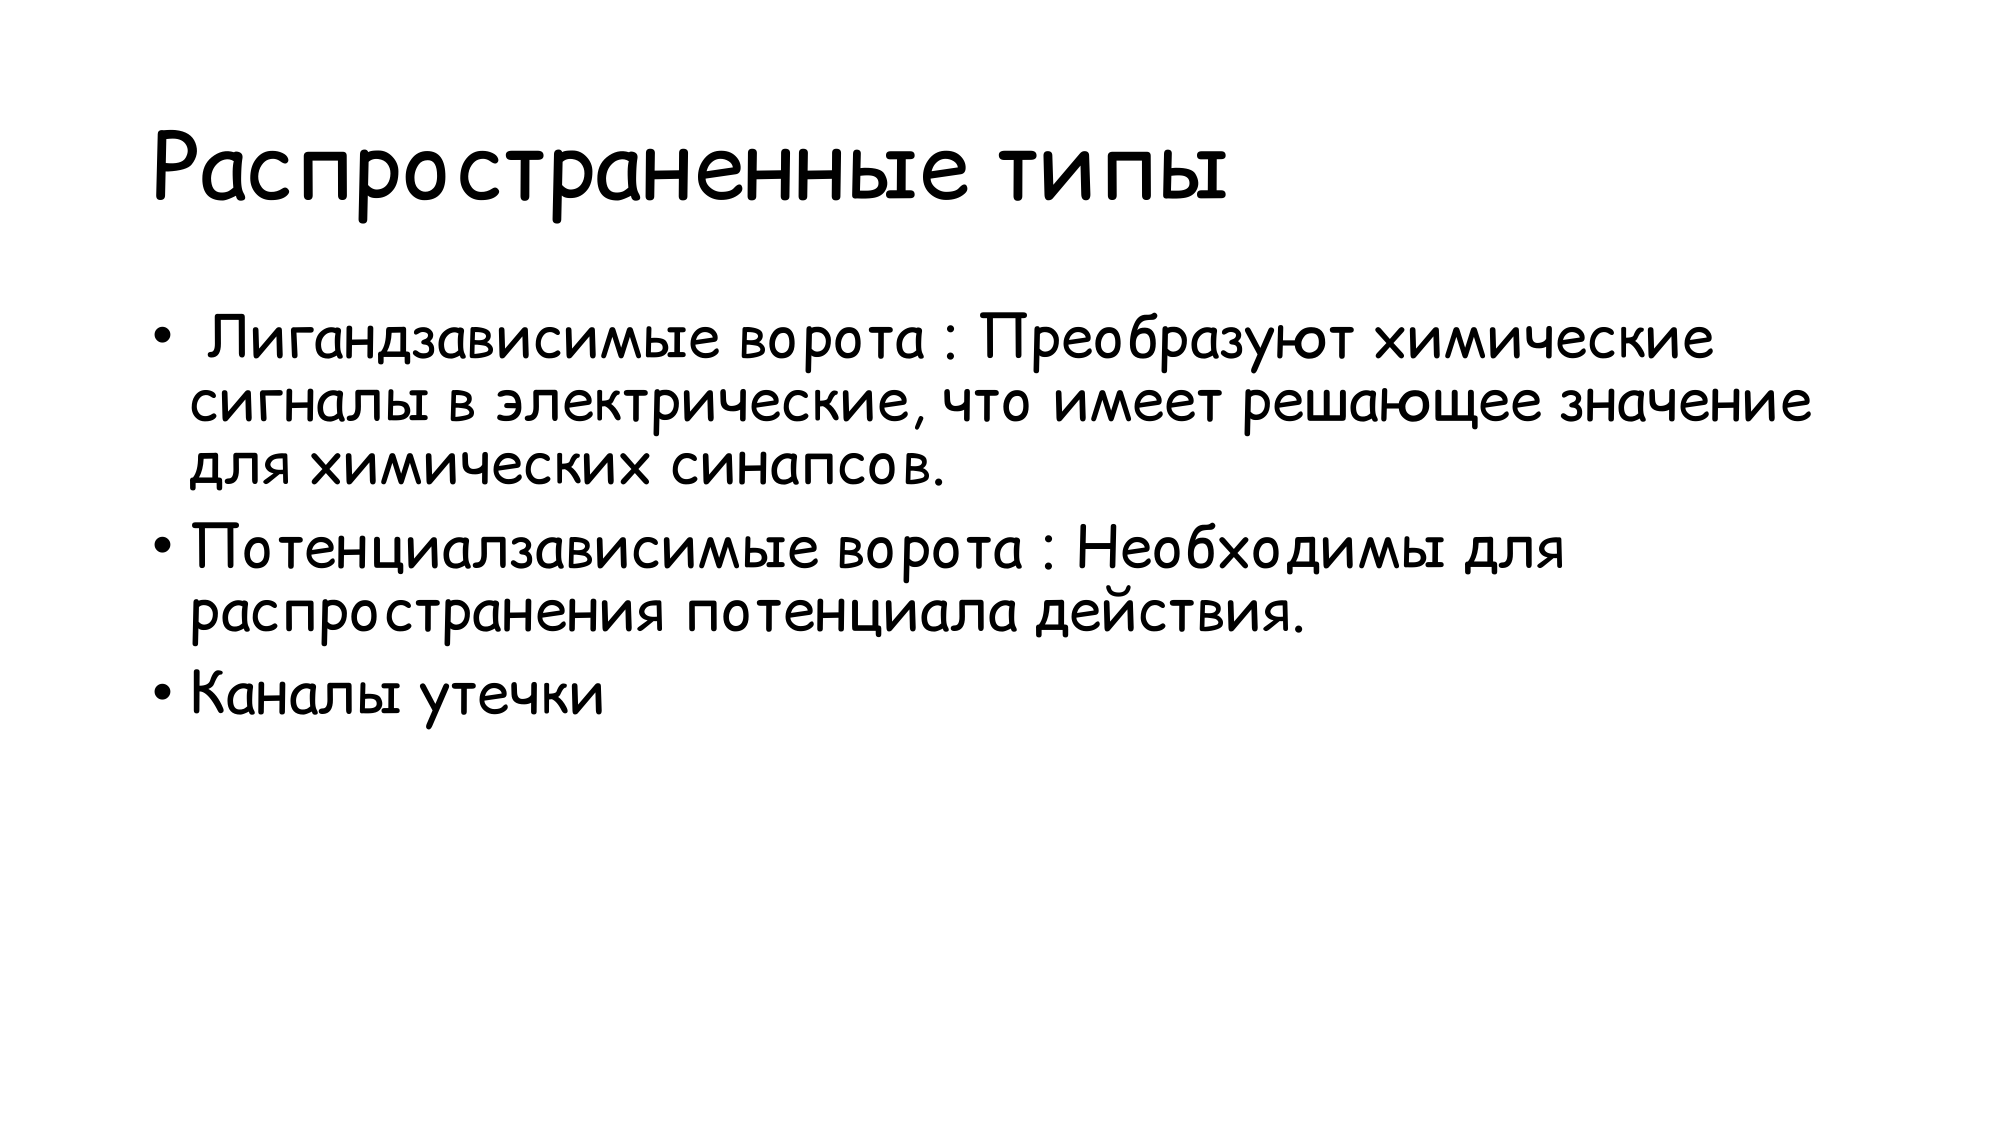

# Распространенные типы
 Лигандзависимые ворота : Преобразуют химические сигналы в электрические, что имеет решающее значение для химических синапсов.
Потенциалзависимые ворота : Необходимы для распространения потенциала действия.
Каналы утечки